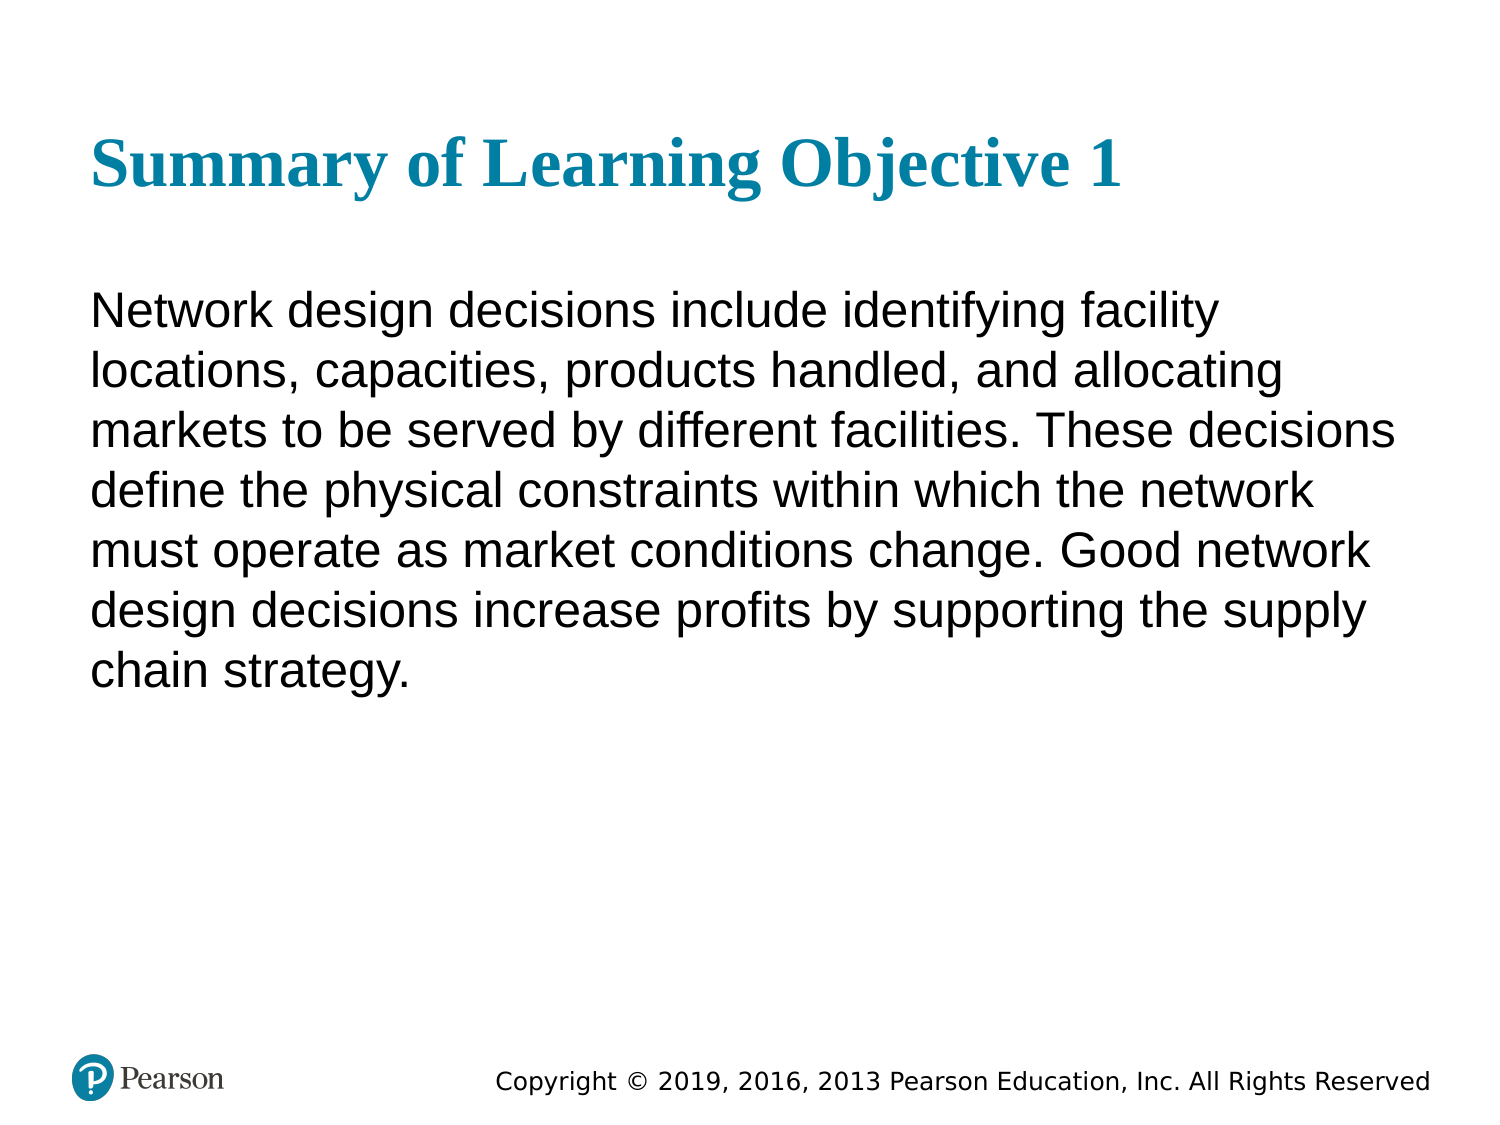

# Summary of Learning Objective 1
Network design decisions include identifying facility locations, capacities, products handled, and allocating markets to be served by different facilities. These decisions define the physical constraints within which the network must operate as market conditions change. Good network design decisions increase profits by supporting the supply chain strategy.